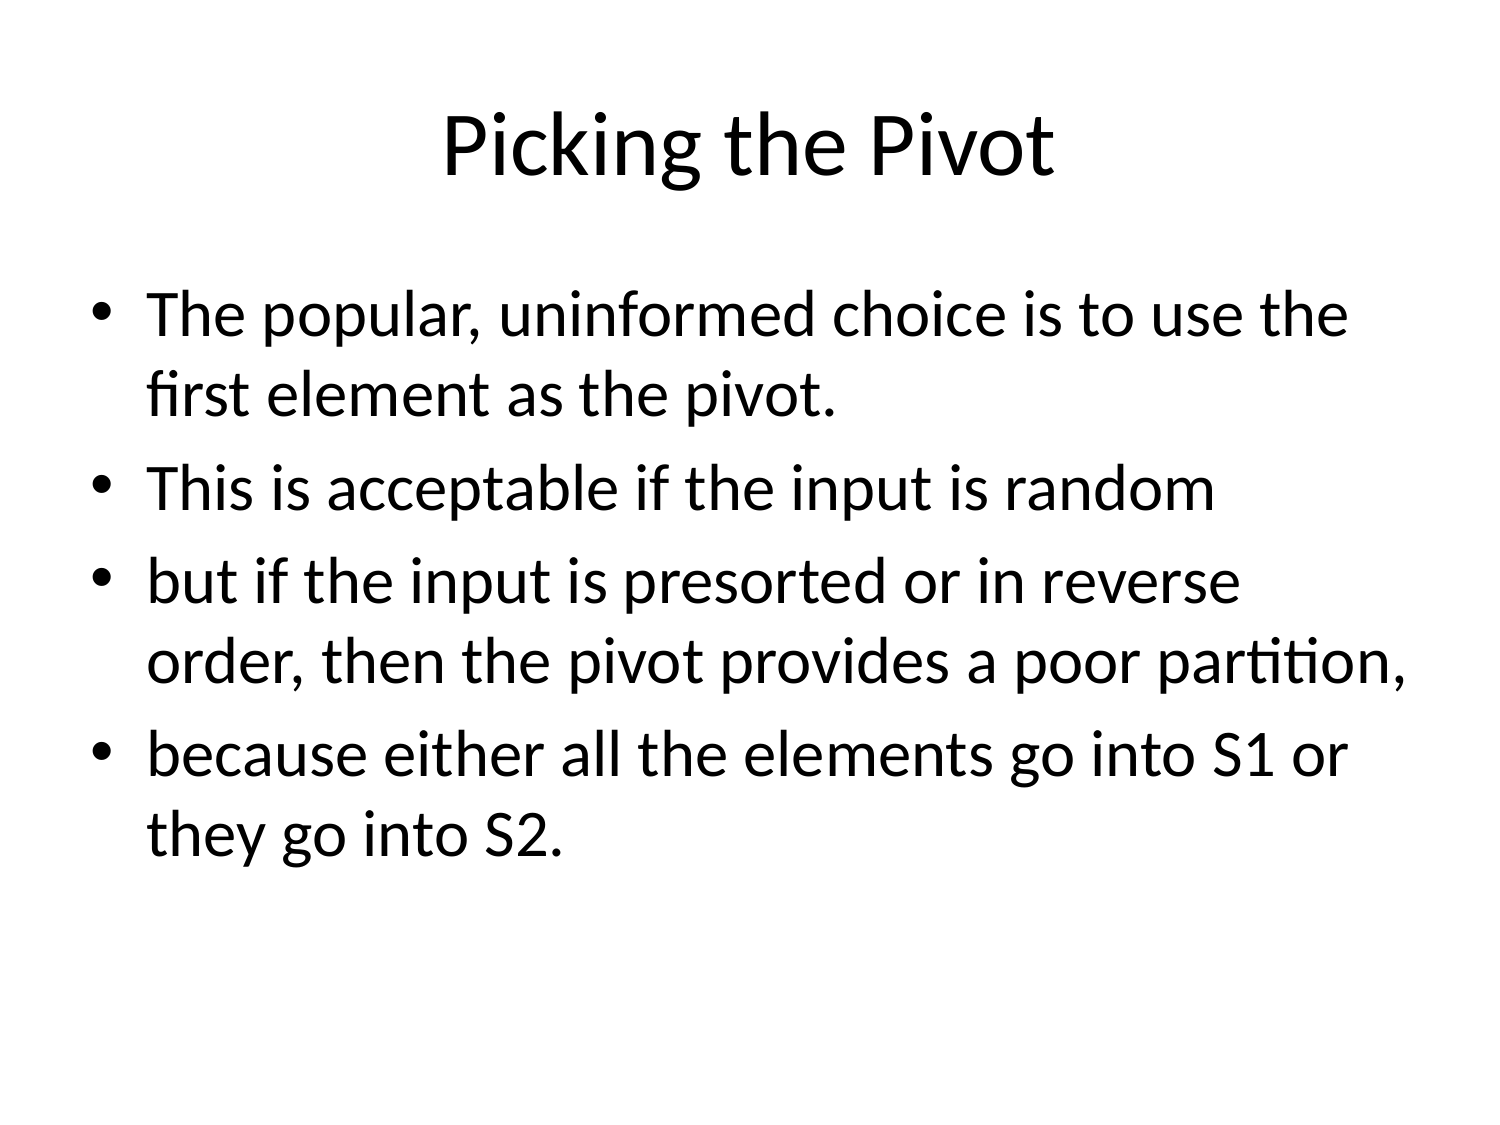

# Picking the Pivot
The popular, uninformed choice is to use the first element as the pivot.
This is acceptable if the input is random
but if the input is presorted or in reverse order, then the pivot provides a poor partition,
because either all the elements go into S1 or they go into S2.